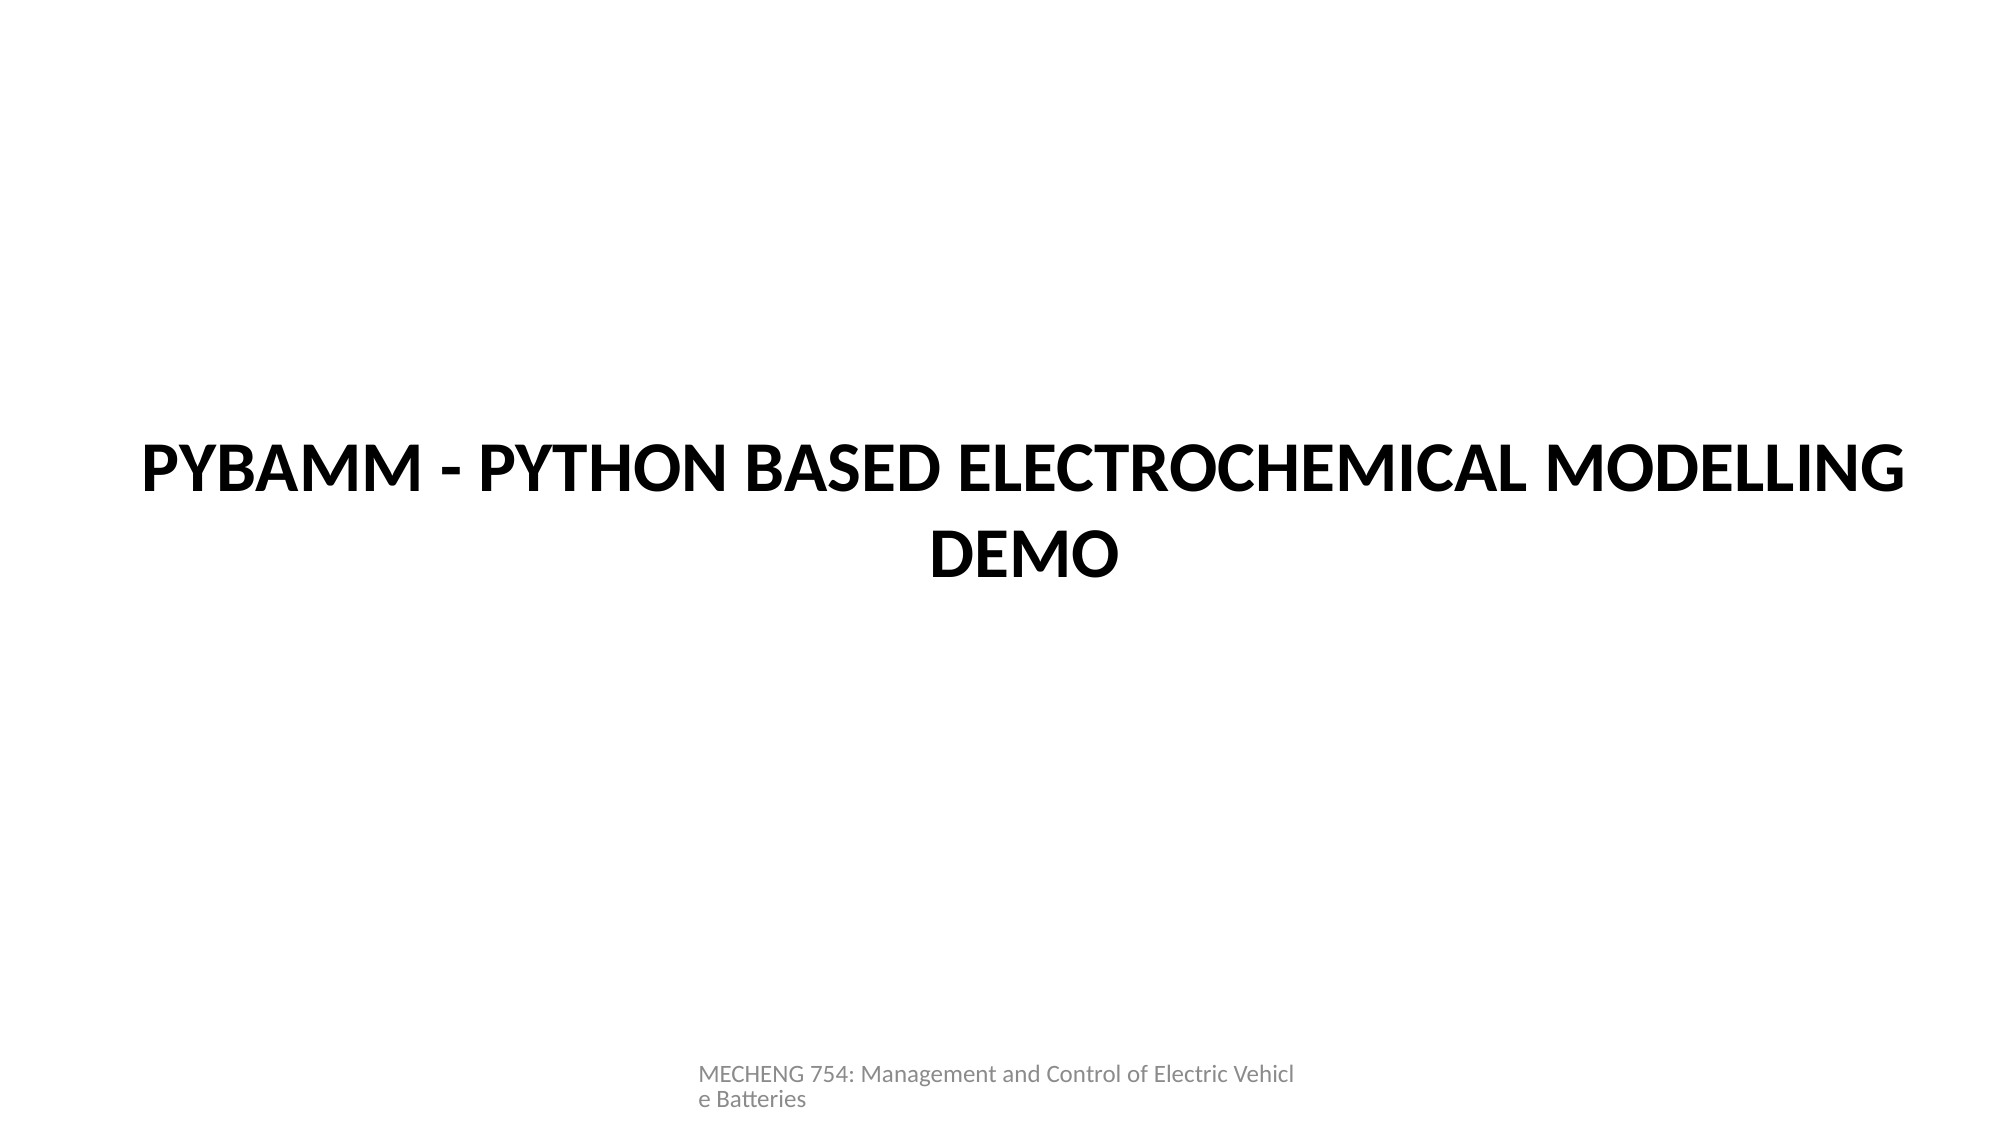

# PYBAMM - PYTHON BASED ELECTROCHEMICAL MODELLING DEMO
MECHENG 754: Management and Control of Electric Vehicle Batteries